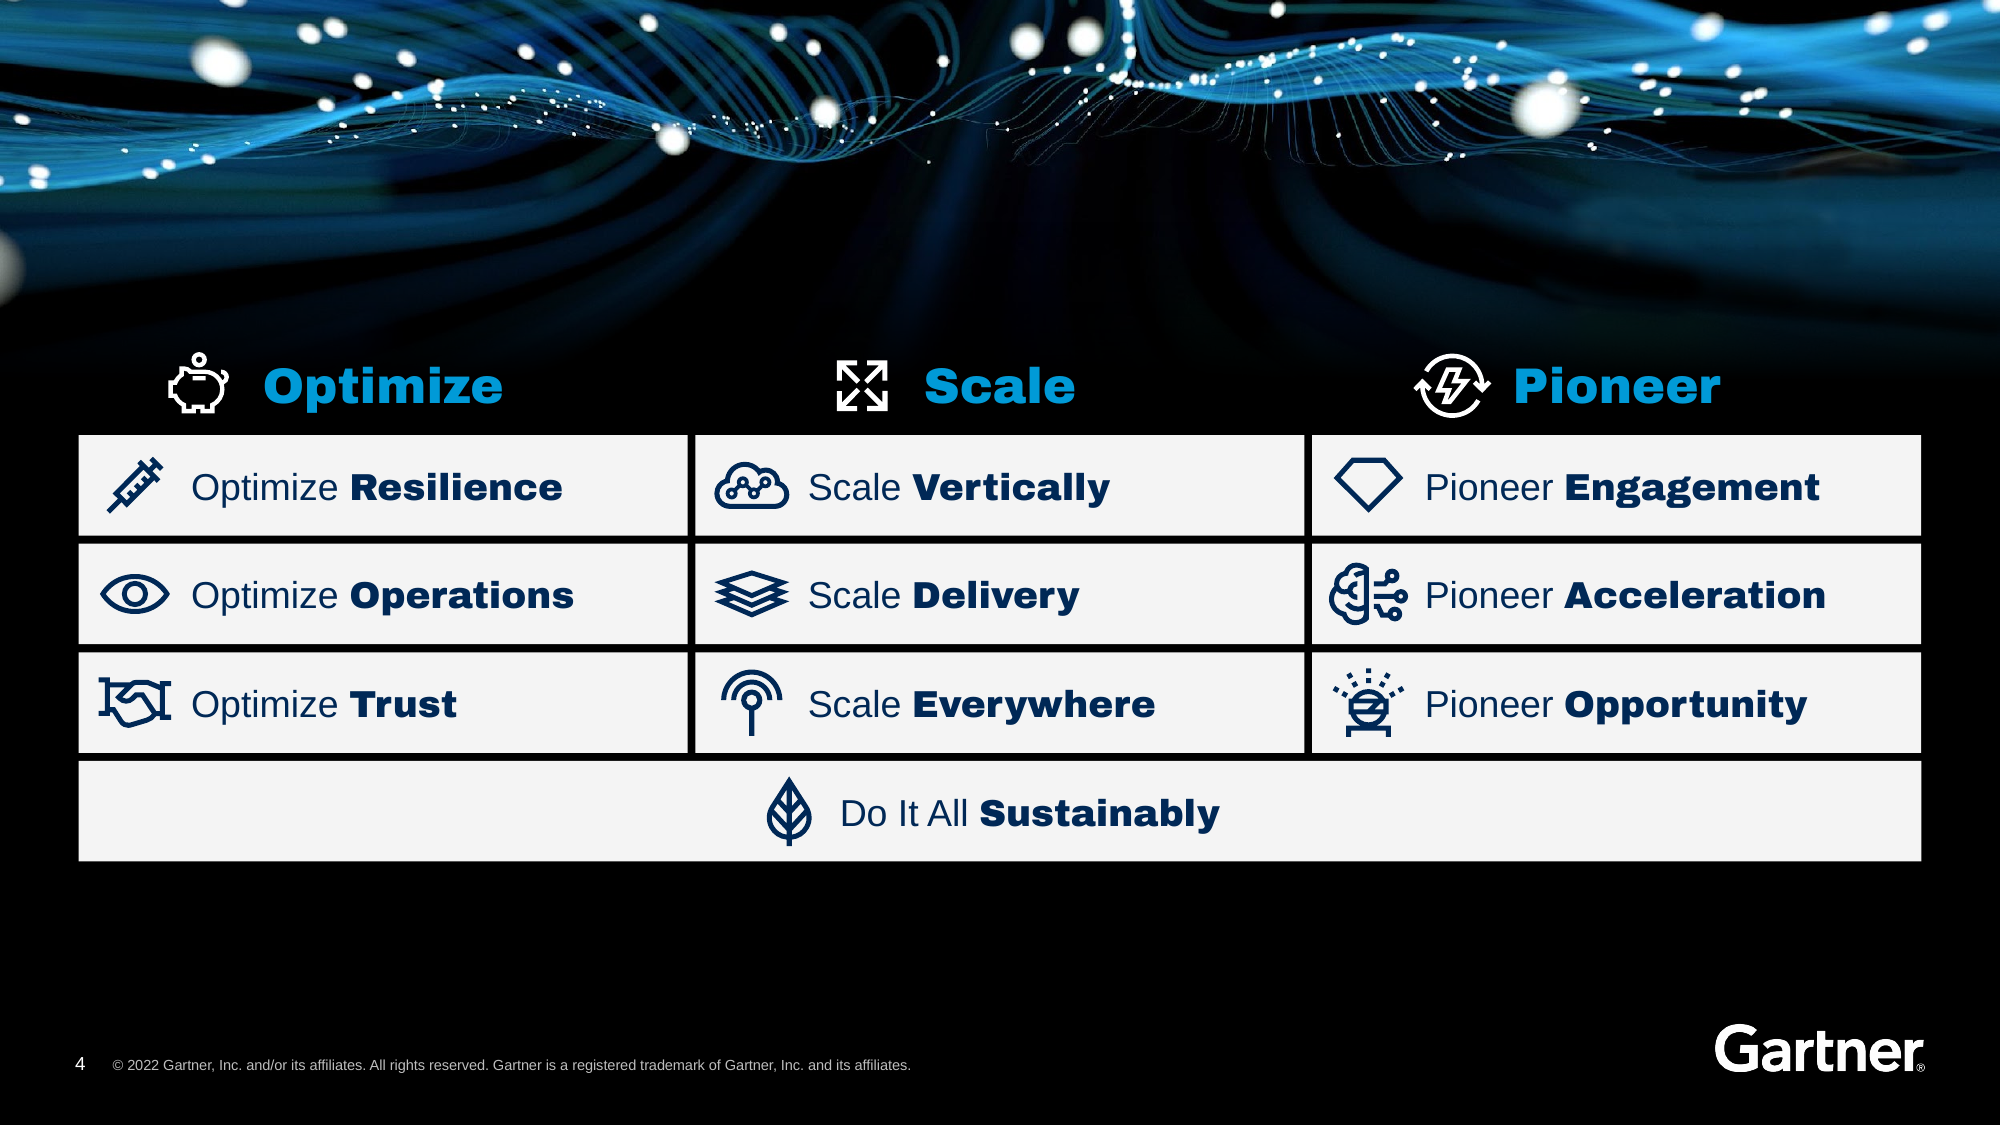

Optimize
Scale
Pioneer

Optimize Resilience

Optimize Operations

Optimize Trust

Scale Vertically

Scale Delivery

Scale Everywhere

Pioneer Engagement

Pioneer Acceleration

Pioneer Opportunity

Do It All Sustainably